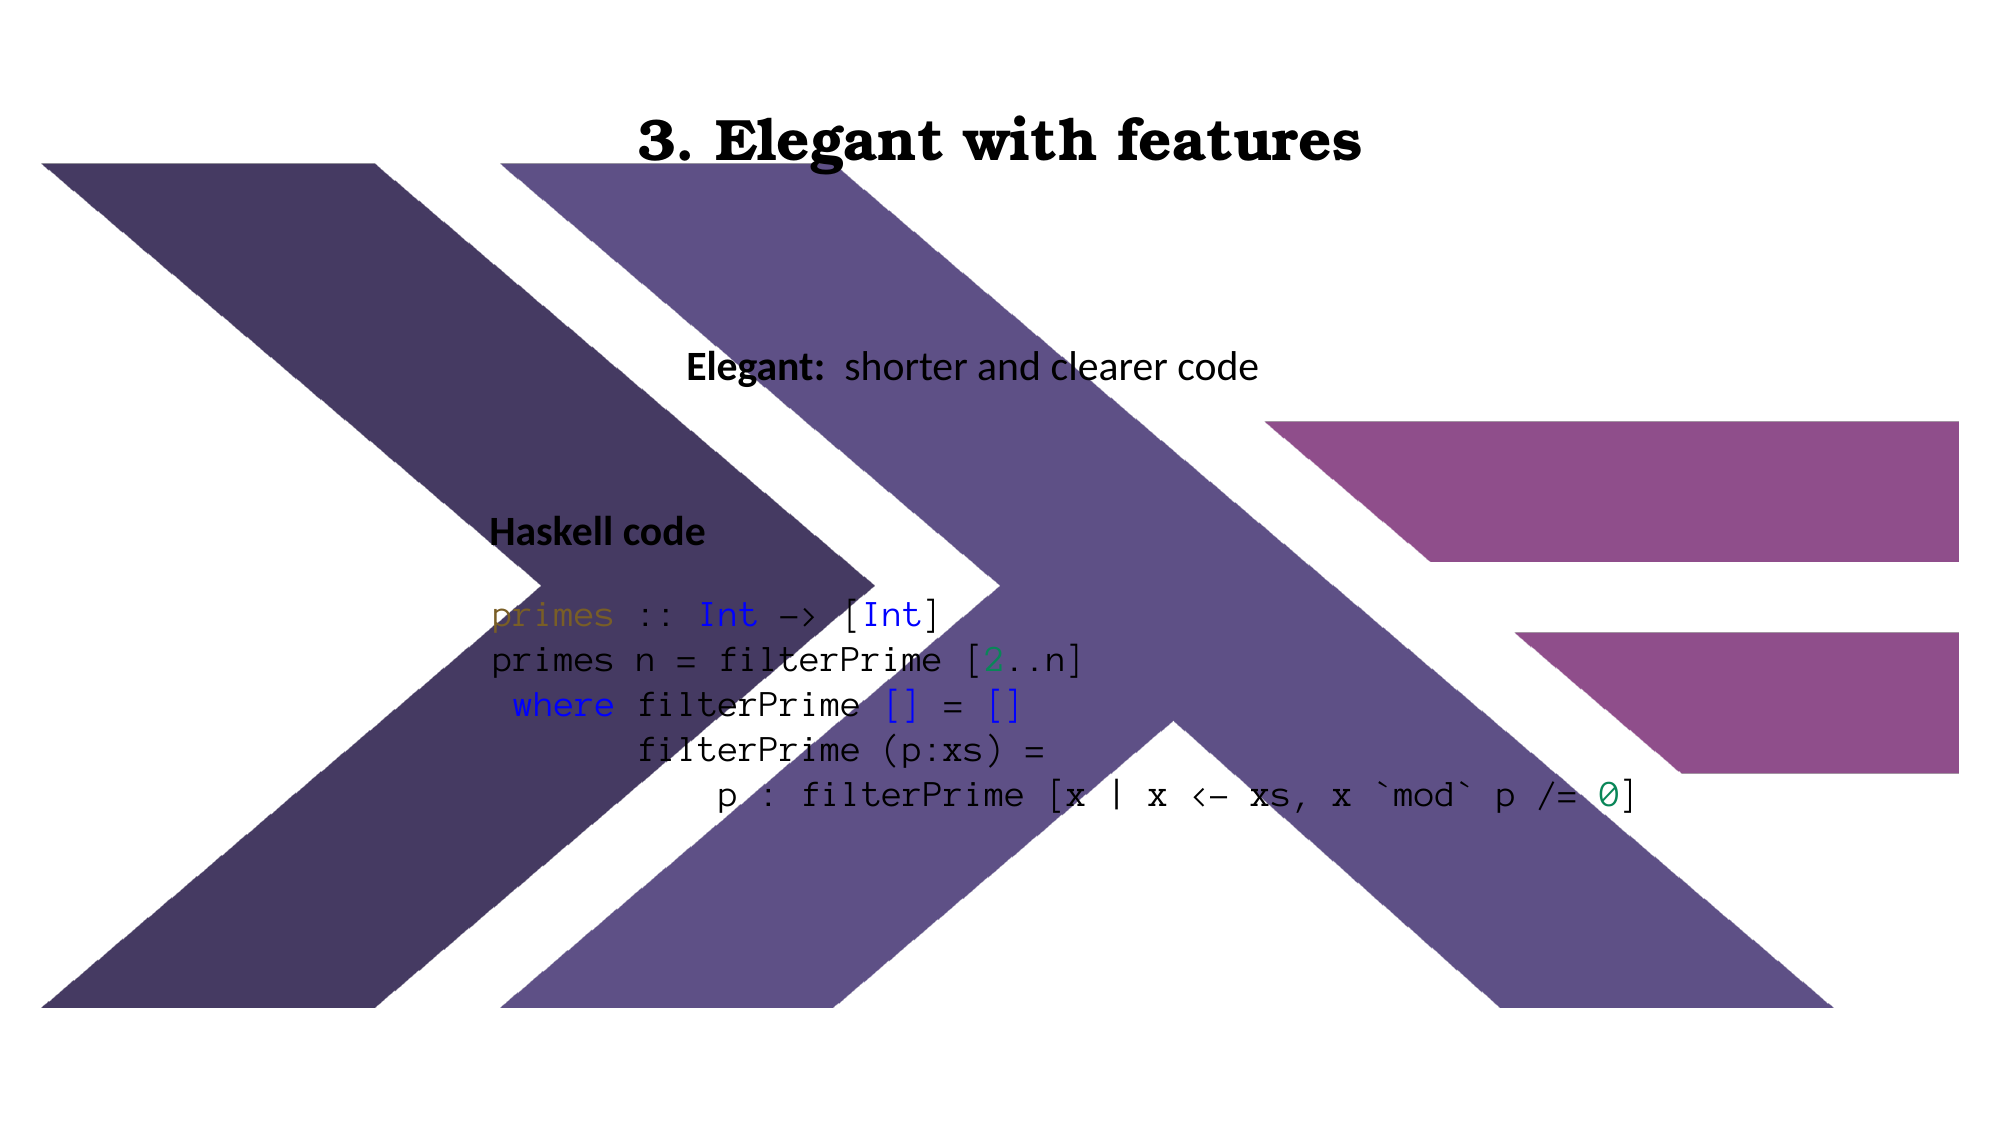

3. Elegant with features
Elegant:  shorter and clearer code
Haskell code
primes :: Int -> [Int]
primes n = filterPrime [2..n]
 where filterPrime [] = []
       filterPrime (p:xs) =
           p : filterPrime [x | x <- xs, x `mod` p /= 0]